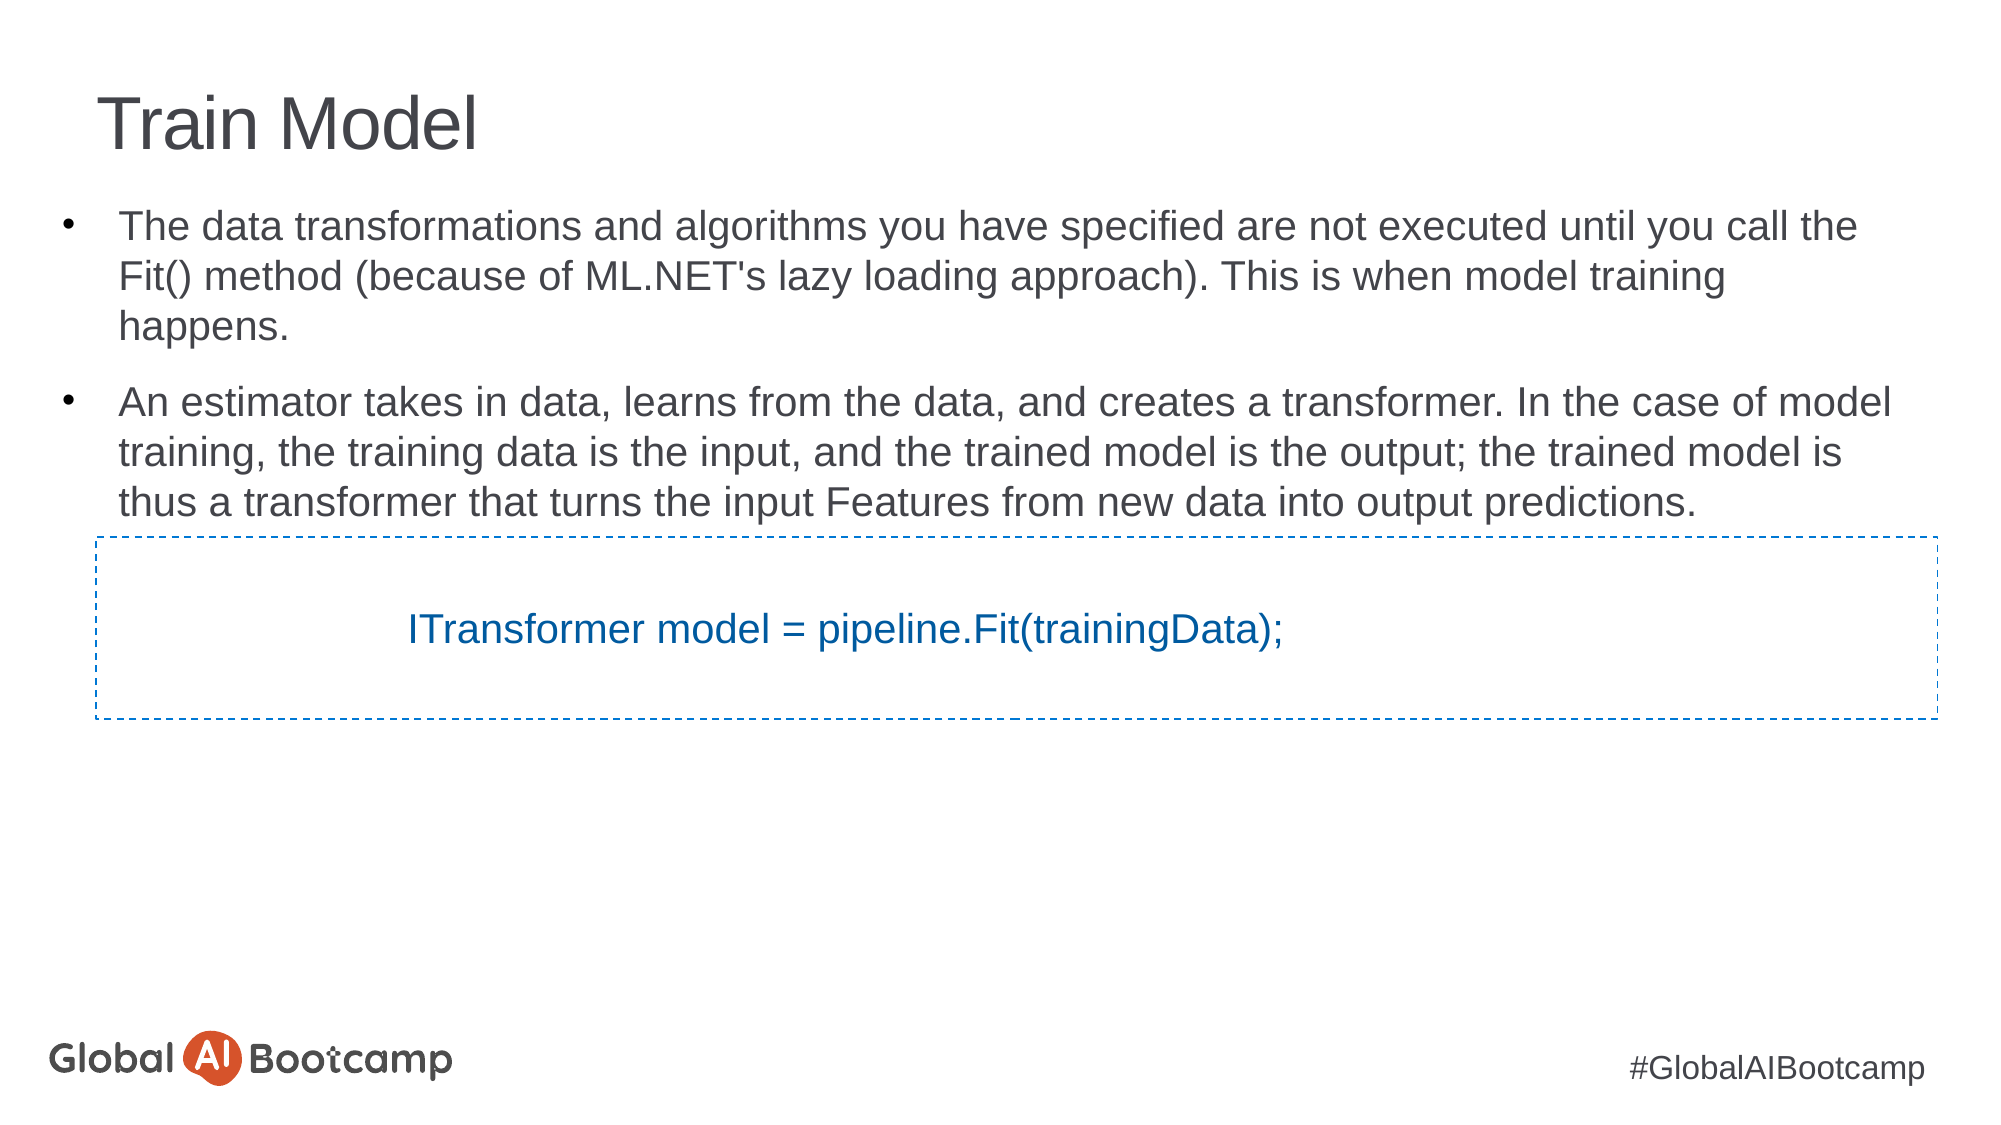

# Train Model
The data transformations and algorithms you have specified are not executed until you call the  Fit() method (because of ML.NET's lazy loading approach). This is when model training happens.
An estimator takes in data, learns from the data, and creates a transformer. In the case of model training, the training data is the input, and the trained model is the output; the trained model is thus a transformer that turns the input Features from new data into output predictions.

		 ITransformer model = pipeline.Fit(trainingData);